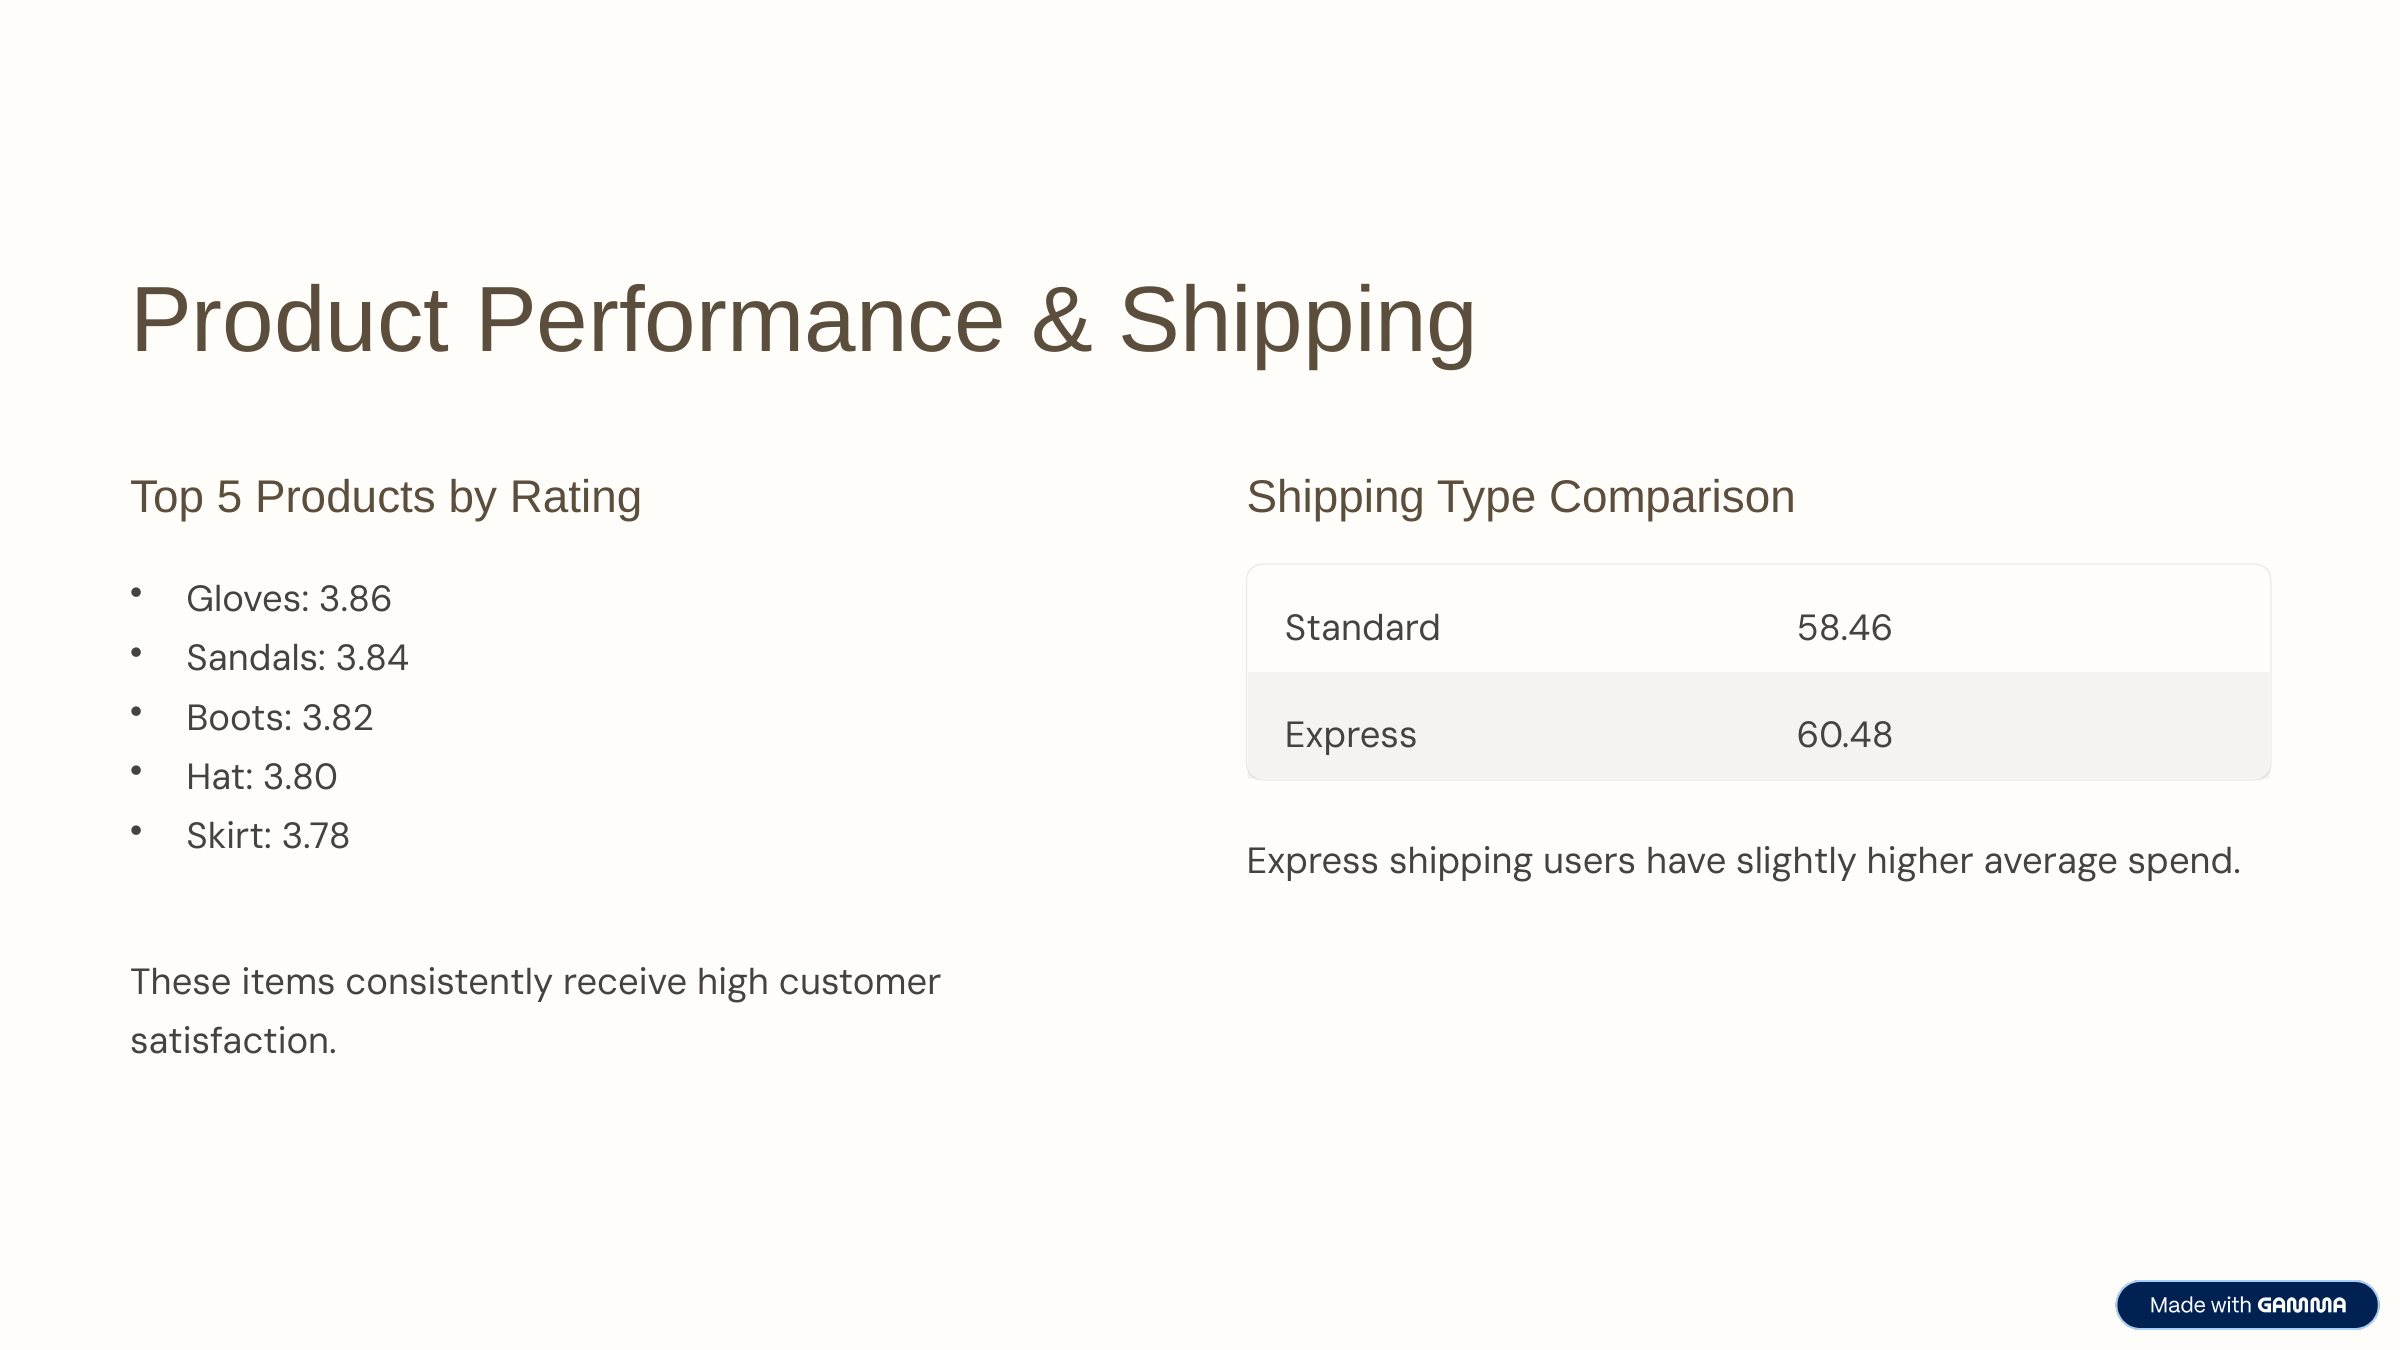

Product Performance & Shipping
Top 5 Products by Rating
Shipping Type Comparison
Gloves: 3.86
Sandals: 3.84
Boots: 3.82
Hat: 3.80
Skirt: 3.78

Standard
58.46

Express
60.48
Express shipping users have slightly higher average spend.
These items consistently receive high customer satisfaction.